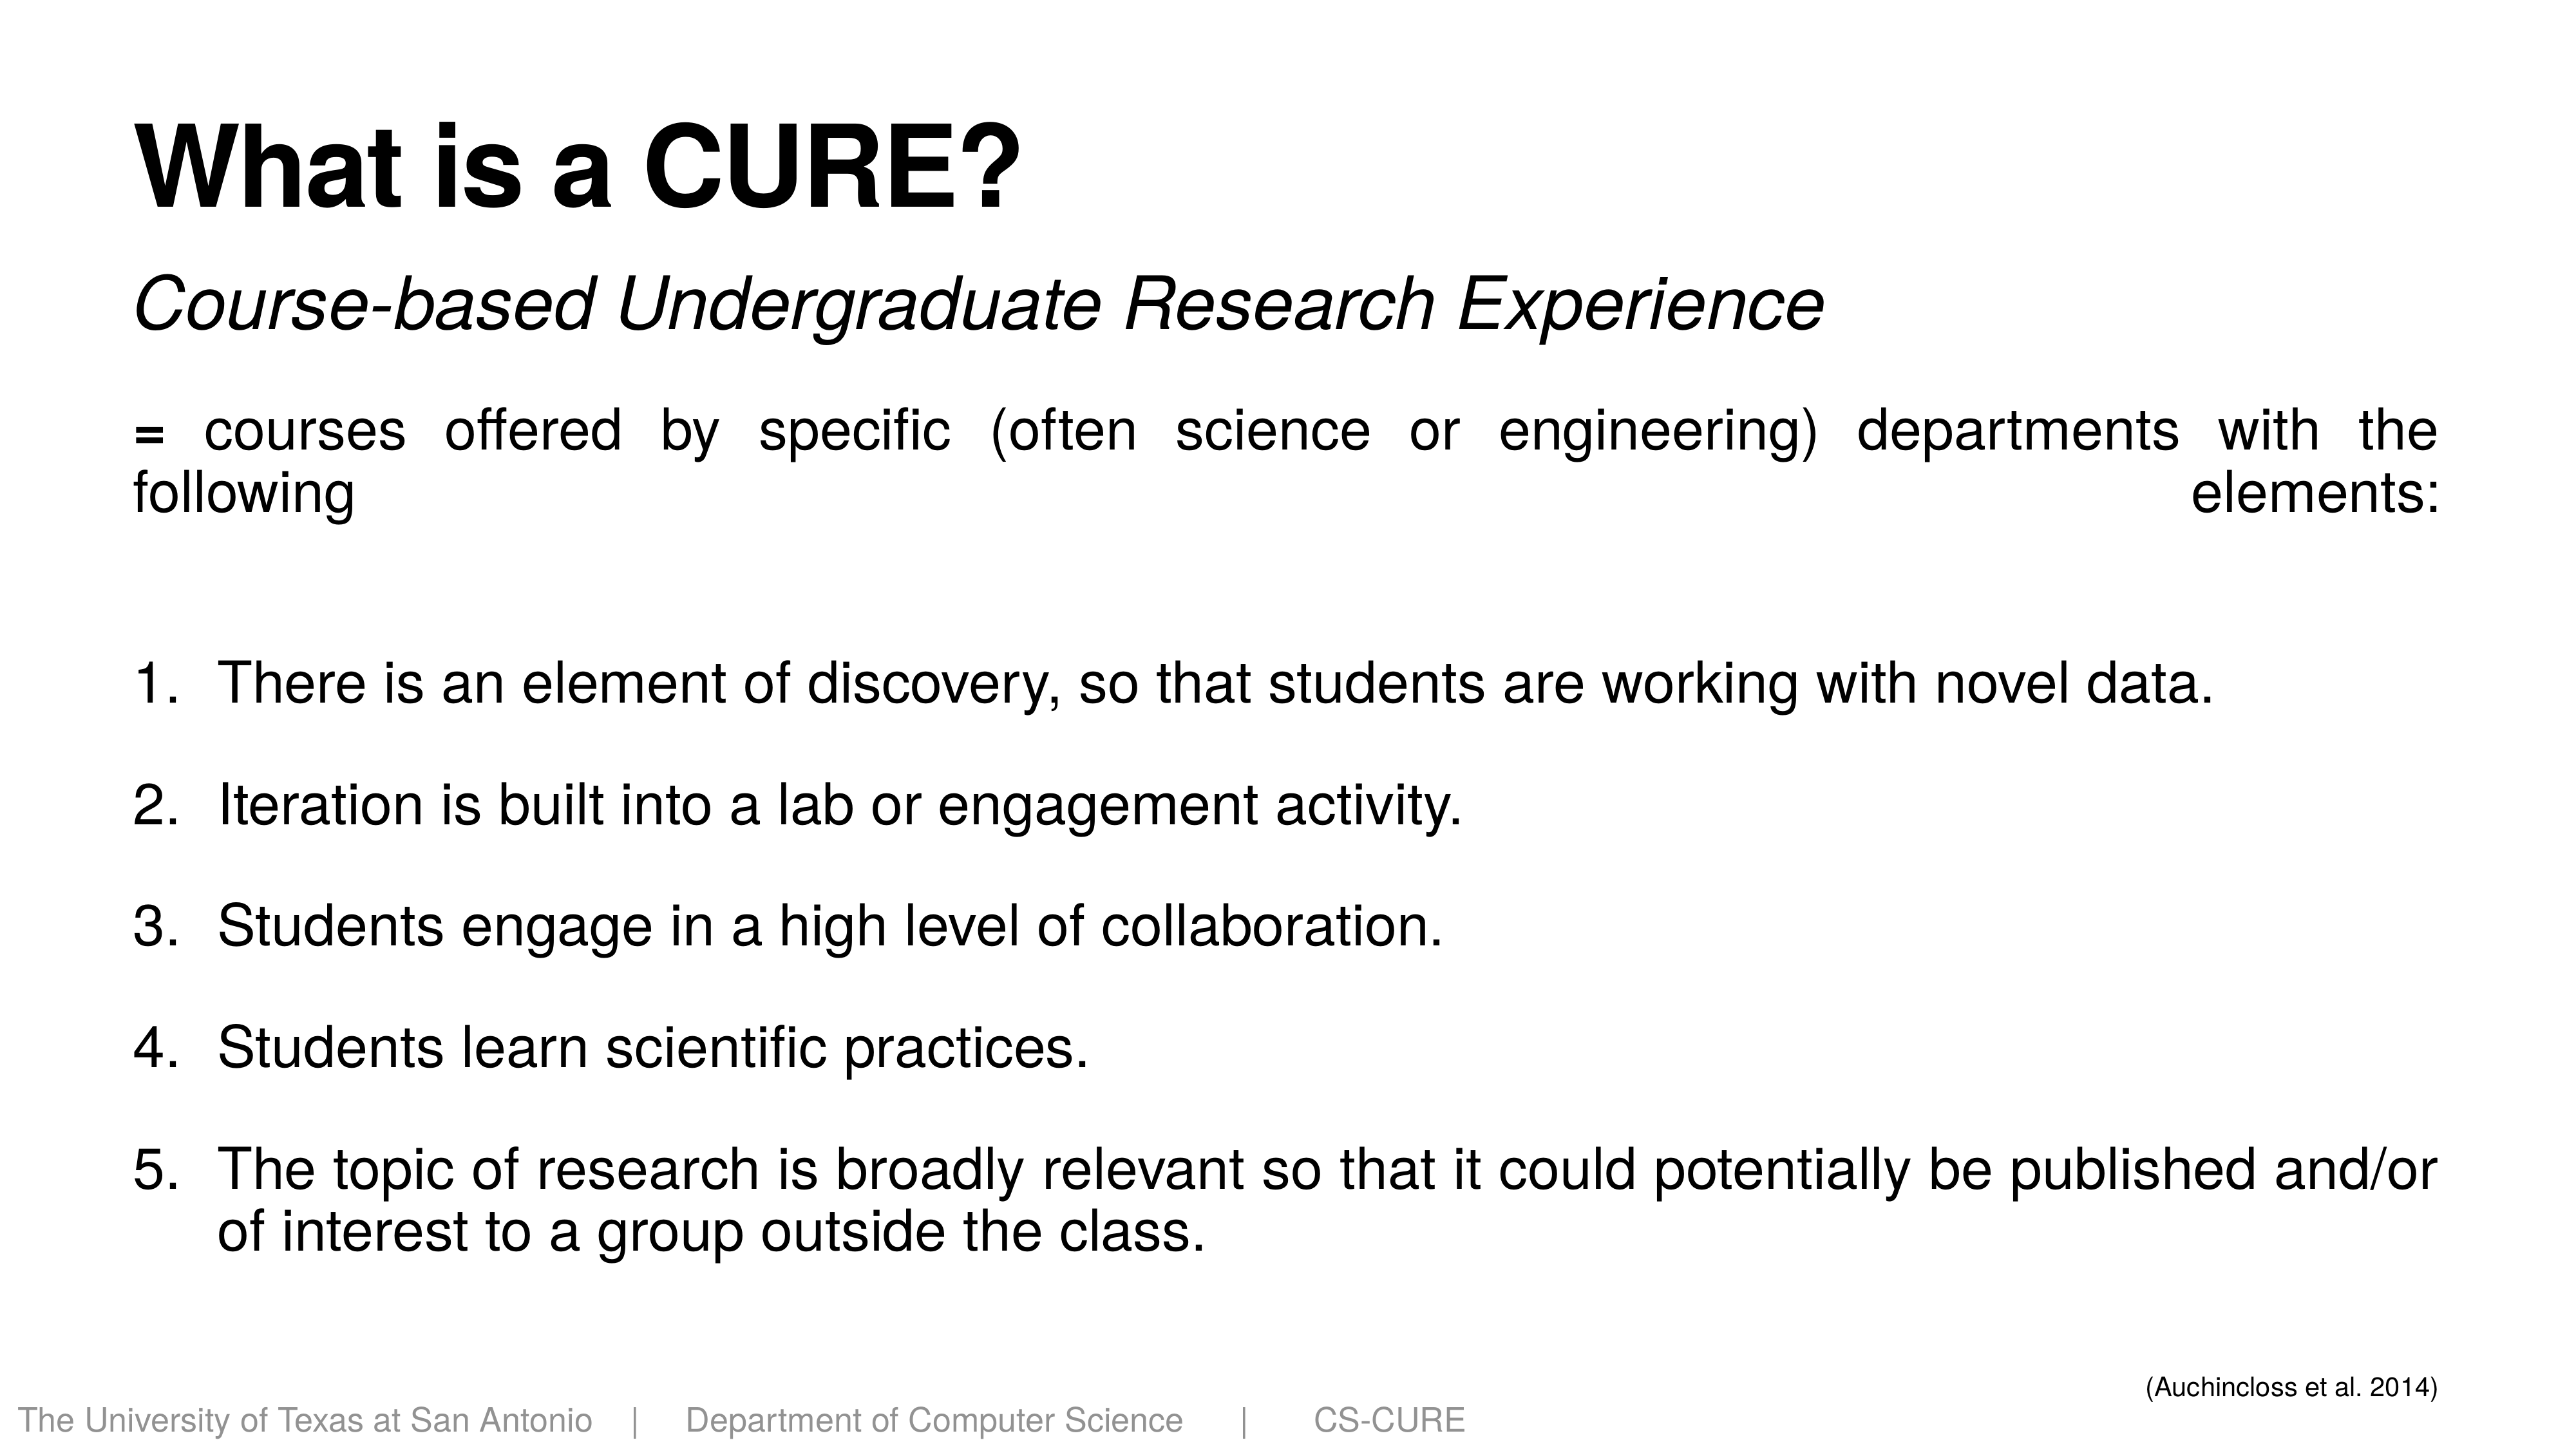

# What is a CURE?
Course-based Undergraduate Research Experience
= courses offered by specific (often science or engineering) departments with the following elements:
There is an element of discovery, so that students are working with novel data.
Iteration is built into a lab or engagement activity.
Students engage in a high level of collaboration.
Students learn scientific practices.
The topic of research is broadly relevant so that it could potentially be published and/or of interest to a group outside the class.
(Auchincloss et al. 2014)
18